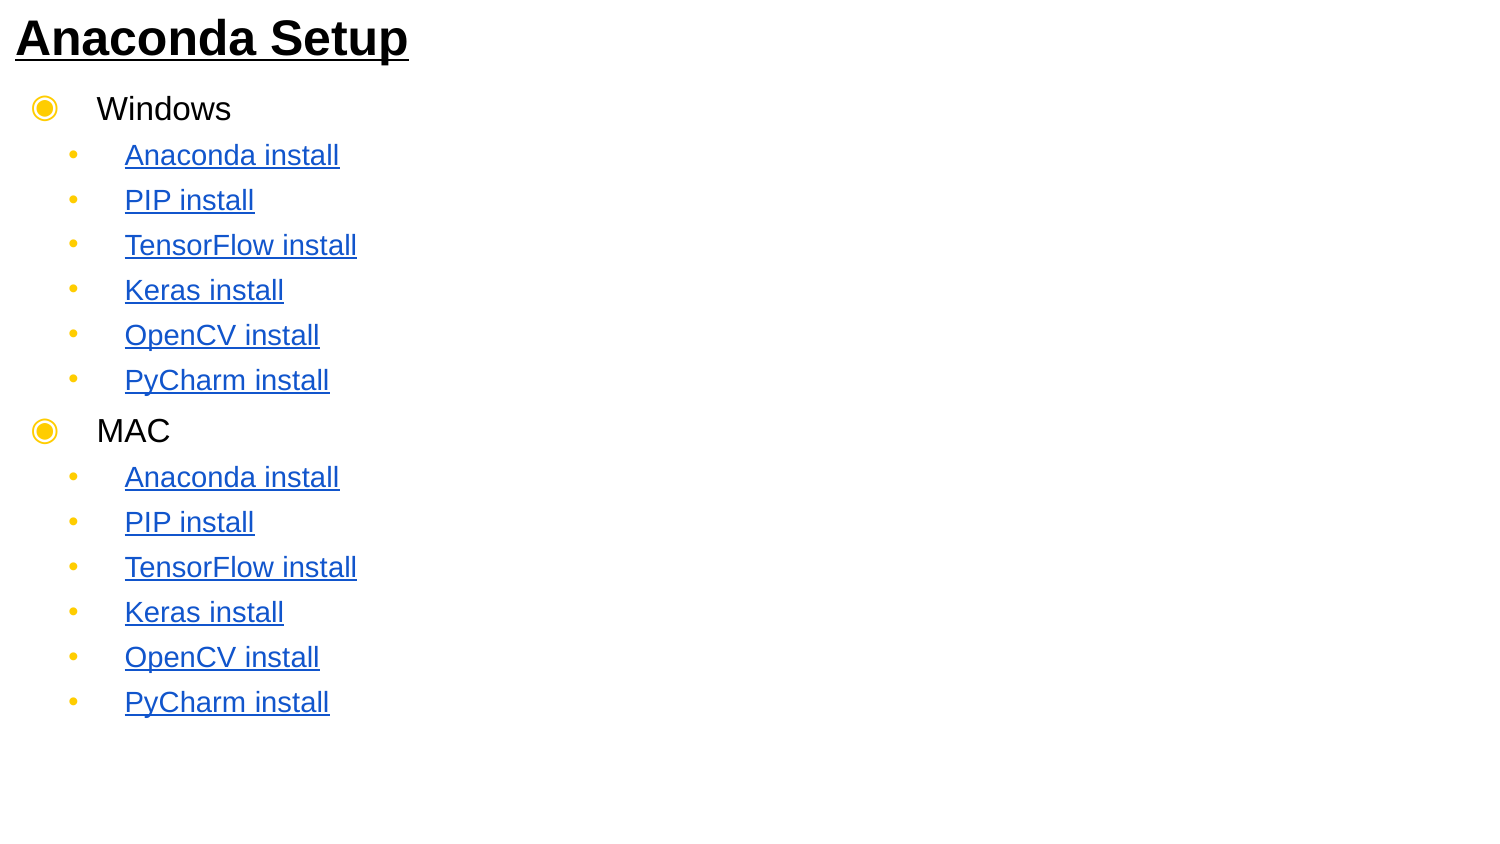

Anaconda Setup
Windows
Anaconda install
PIP install
TensorFlow install
Keras install
OpenCV install
PyCharm install
MAC
Anaconda install
PIP install
TensorFlow install
Keras install
OpenCV install
PyCharm install